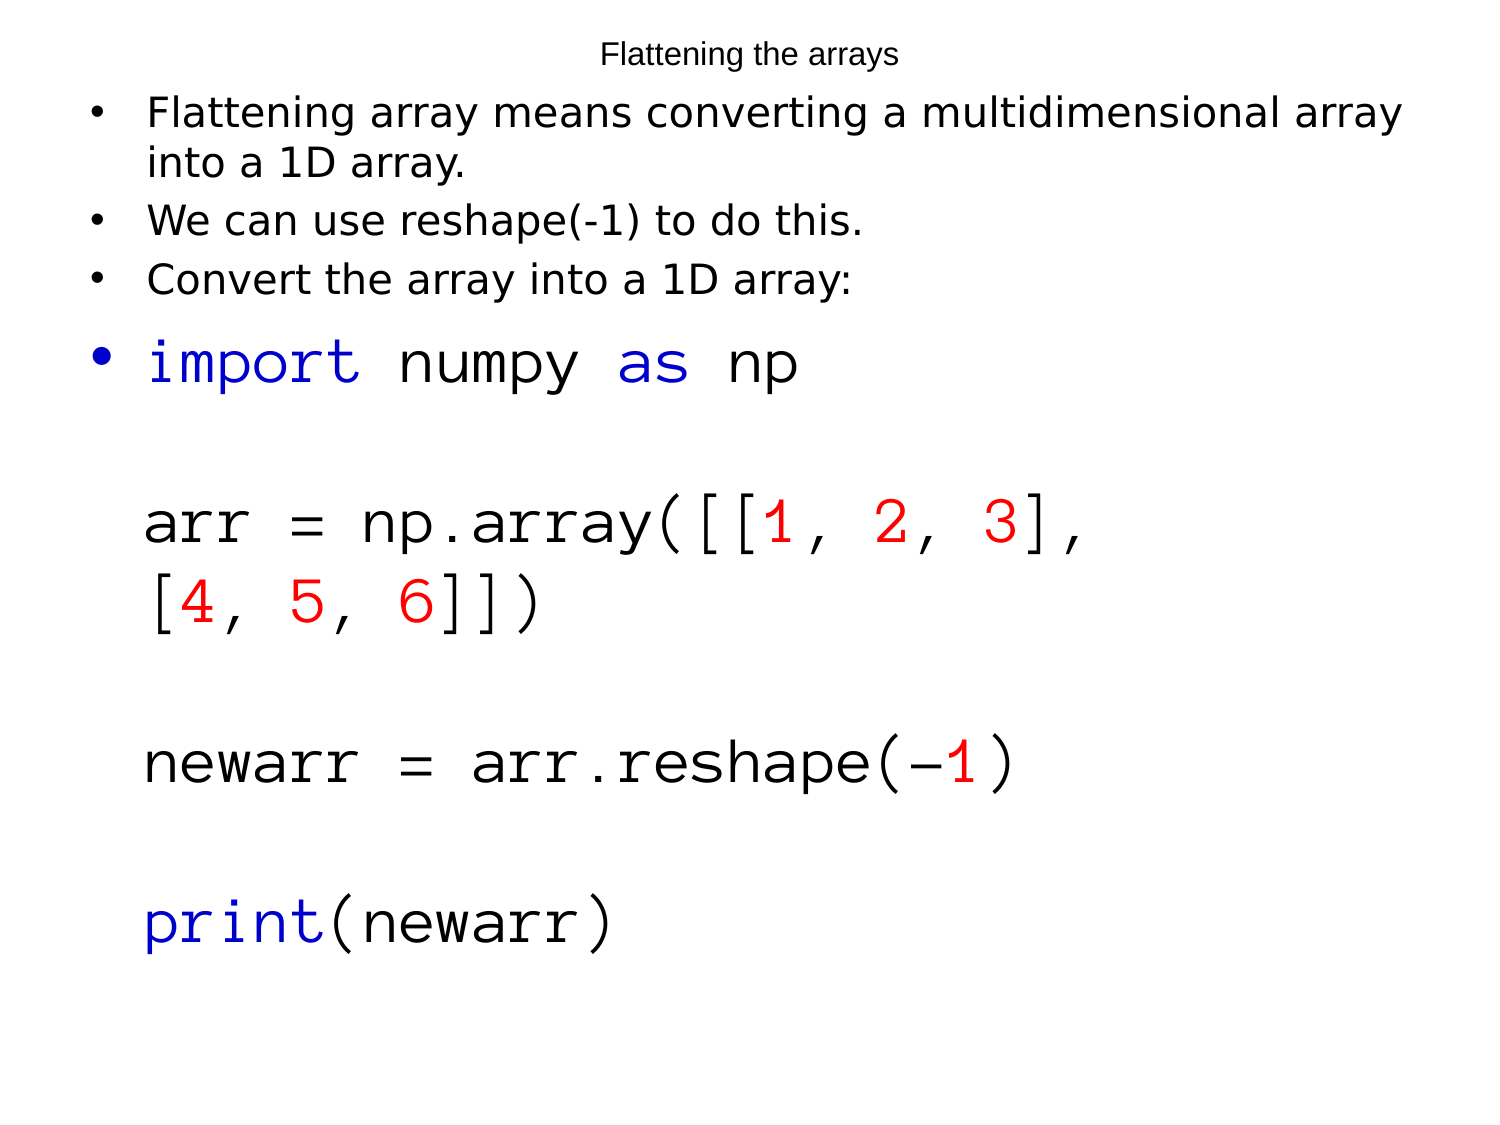

# Flattening the arrays
Flattening array means converting a multidimensional array into a 1D array.
We can use reshape(-1) to do this.
Convert the array into a 1D array:
import numpy as np
arr = np.array([[1, 2, 3], [4, 5, 6]])
newarr = arr.reshape(-1)
print(newarr)